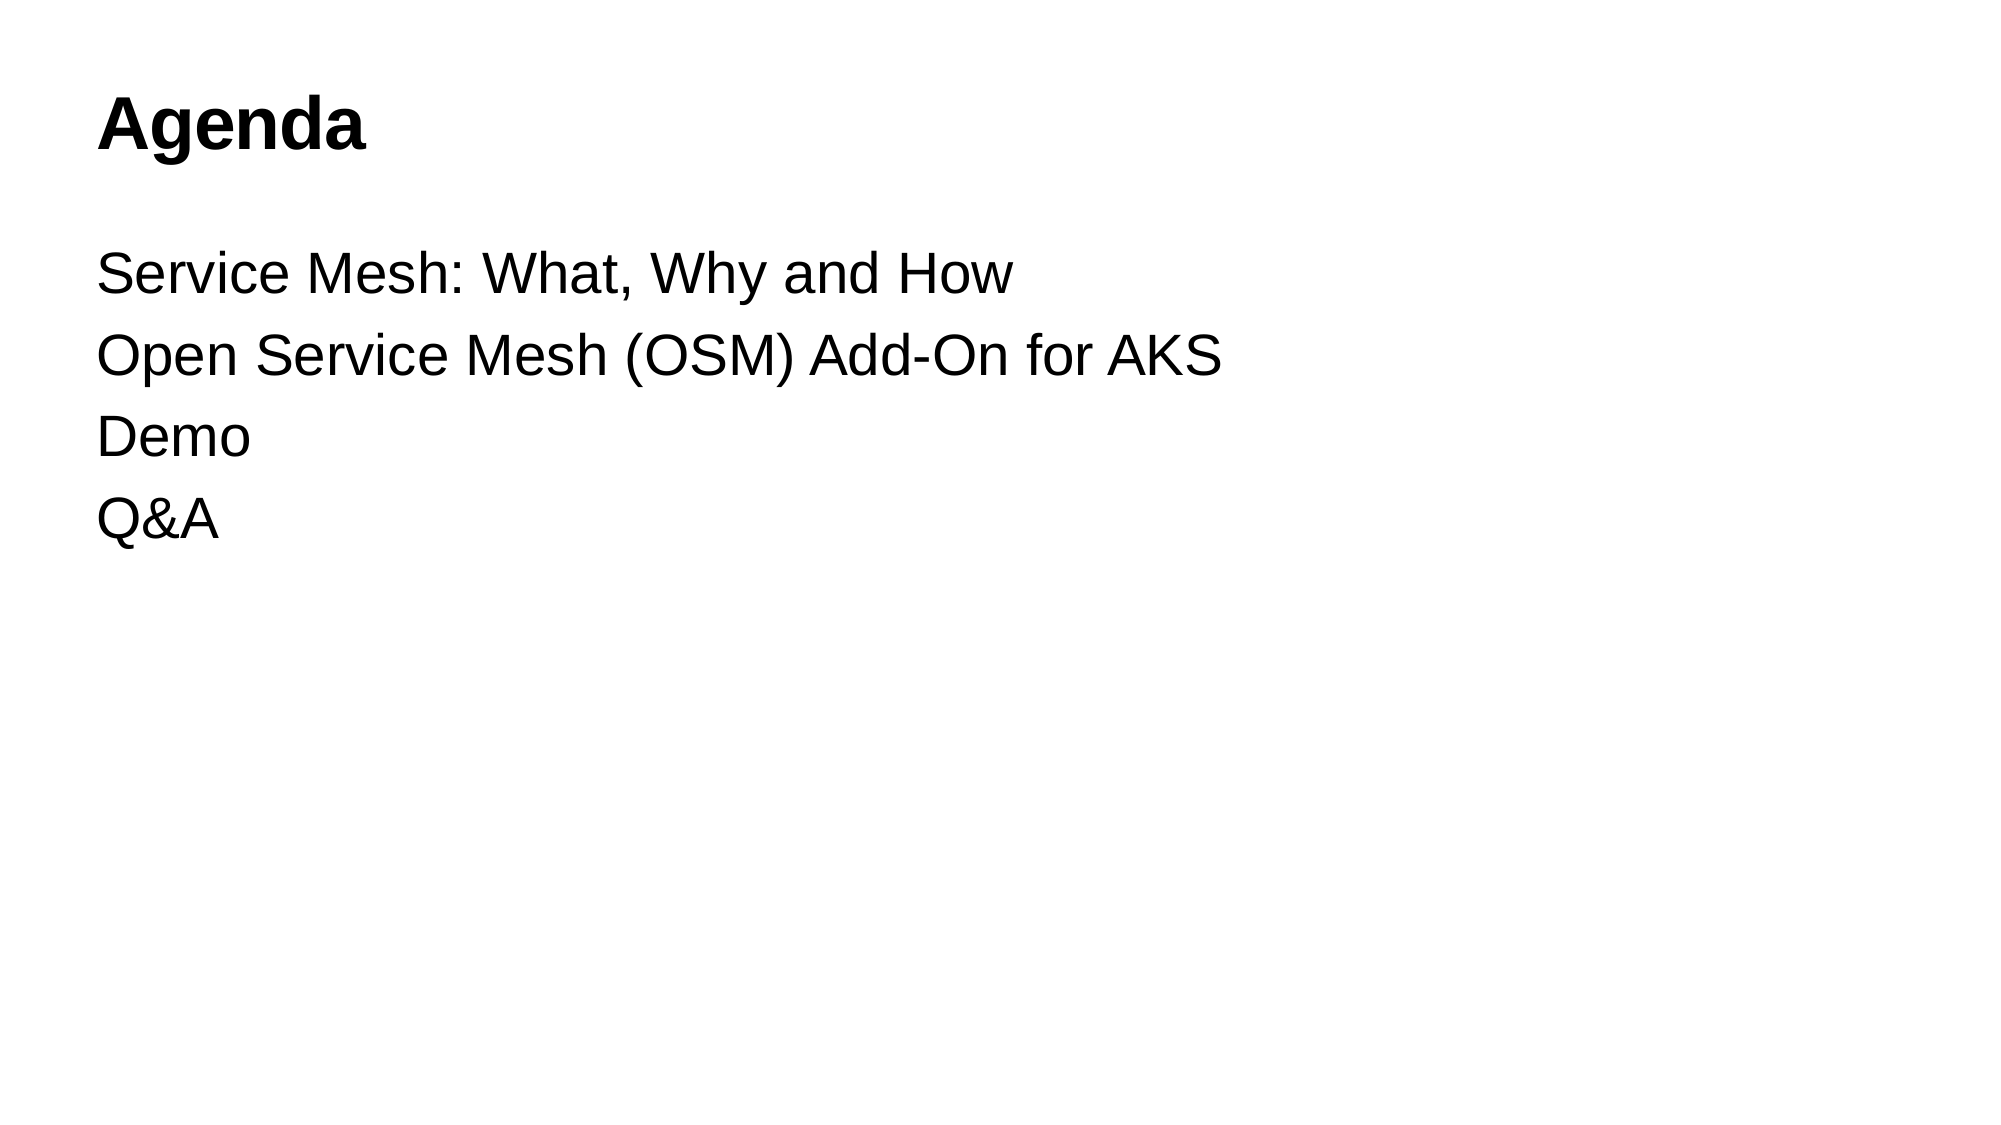

# Agenda
Service Mesh: What, Why and How
Open Service Mesh (OSM) Add-On for AKS
Demo
Q&A